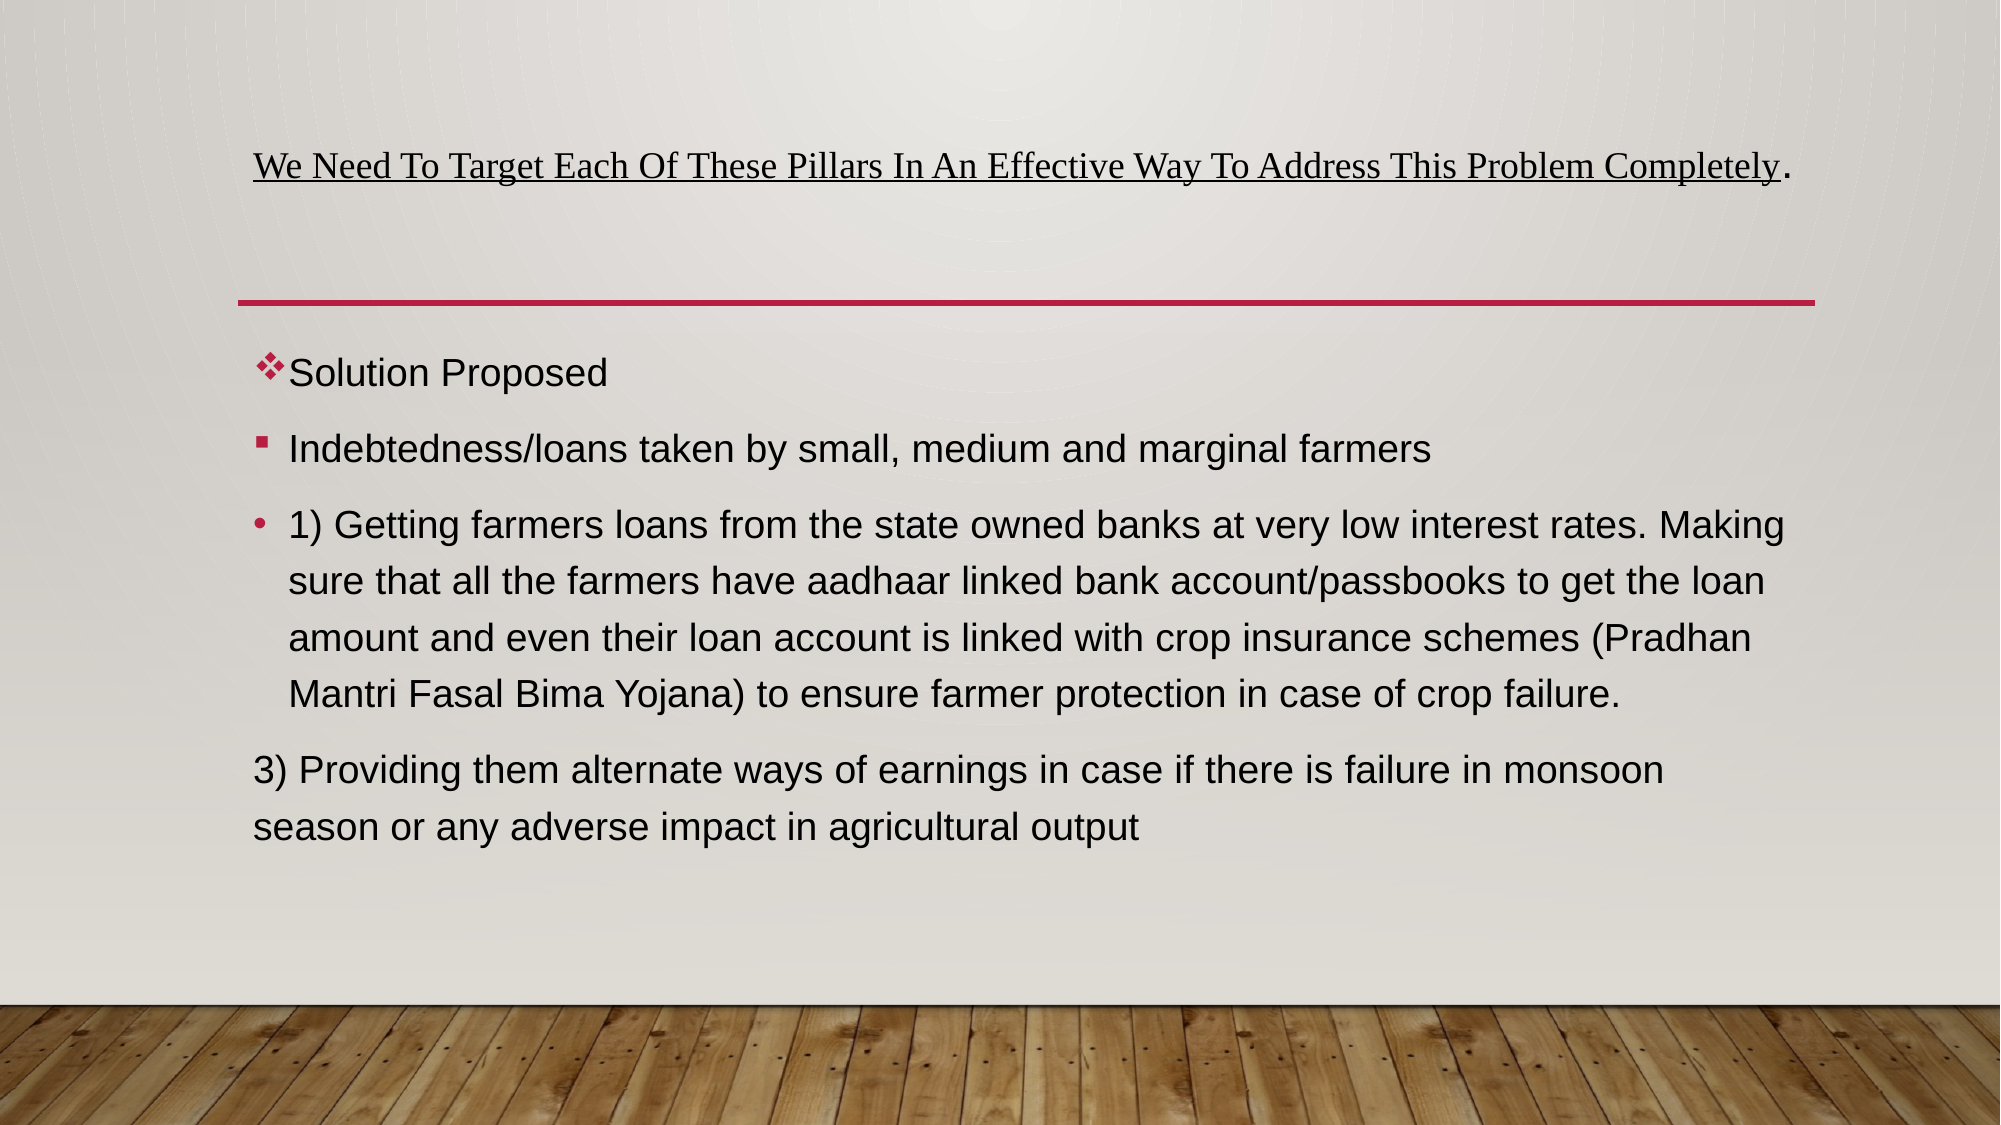

# We Need To Target Each Of These Pillars In An Effective Way To Address This Problem Completely.
Solution Proposed
Indebtedness/loans taken by small, medium and marginal farmers
1) Getting farmers loans from the state owned banks at very low interest rates. Making sure that all the farmers have aadhaar linked bank account/passbooks to get the loan amount and even their loan account is linked with crop insurance schemes (Pradhan Mantri Fasal Bima Yojana) to ensure farmer protection in case of crop failure.
3) Providing them alternate ways of earnings in case if there is failure in monsoon season or any adverse impact in agricultural output